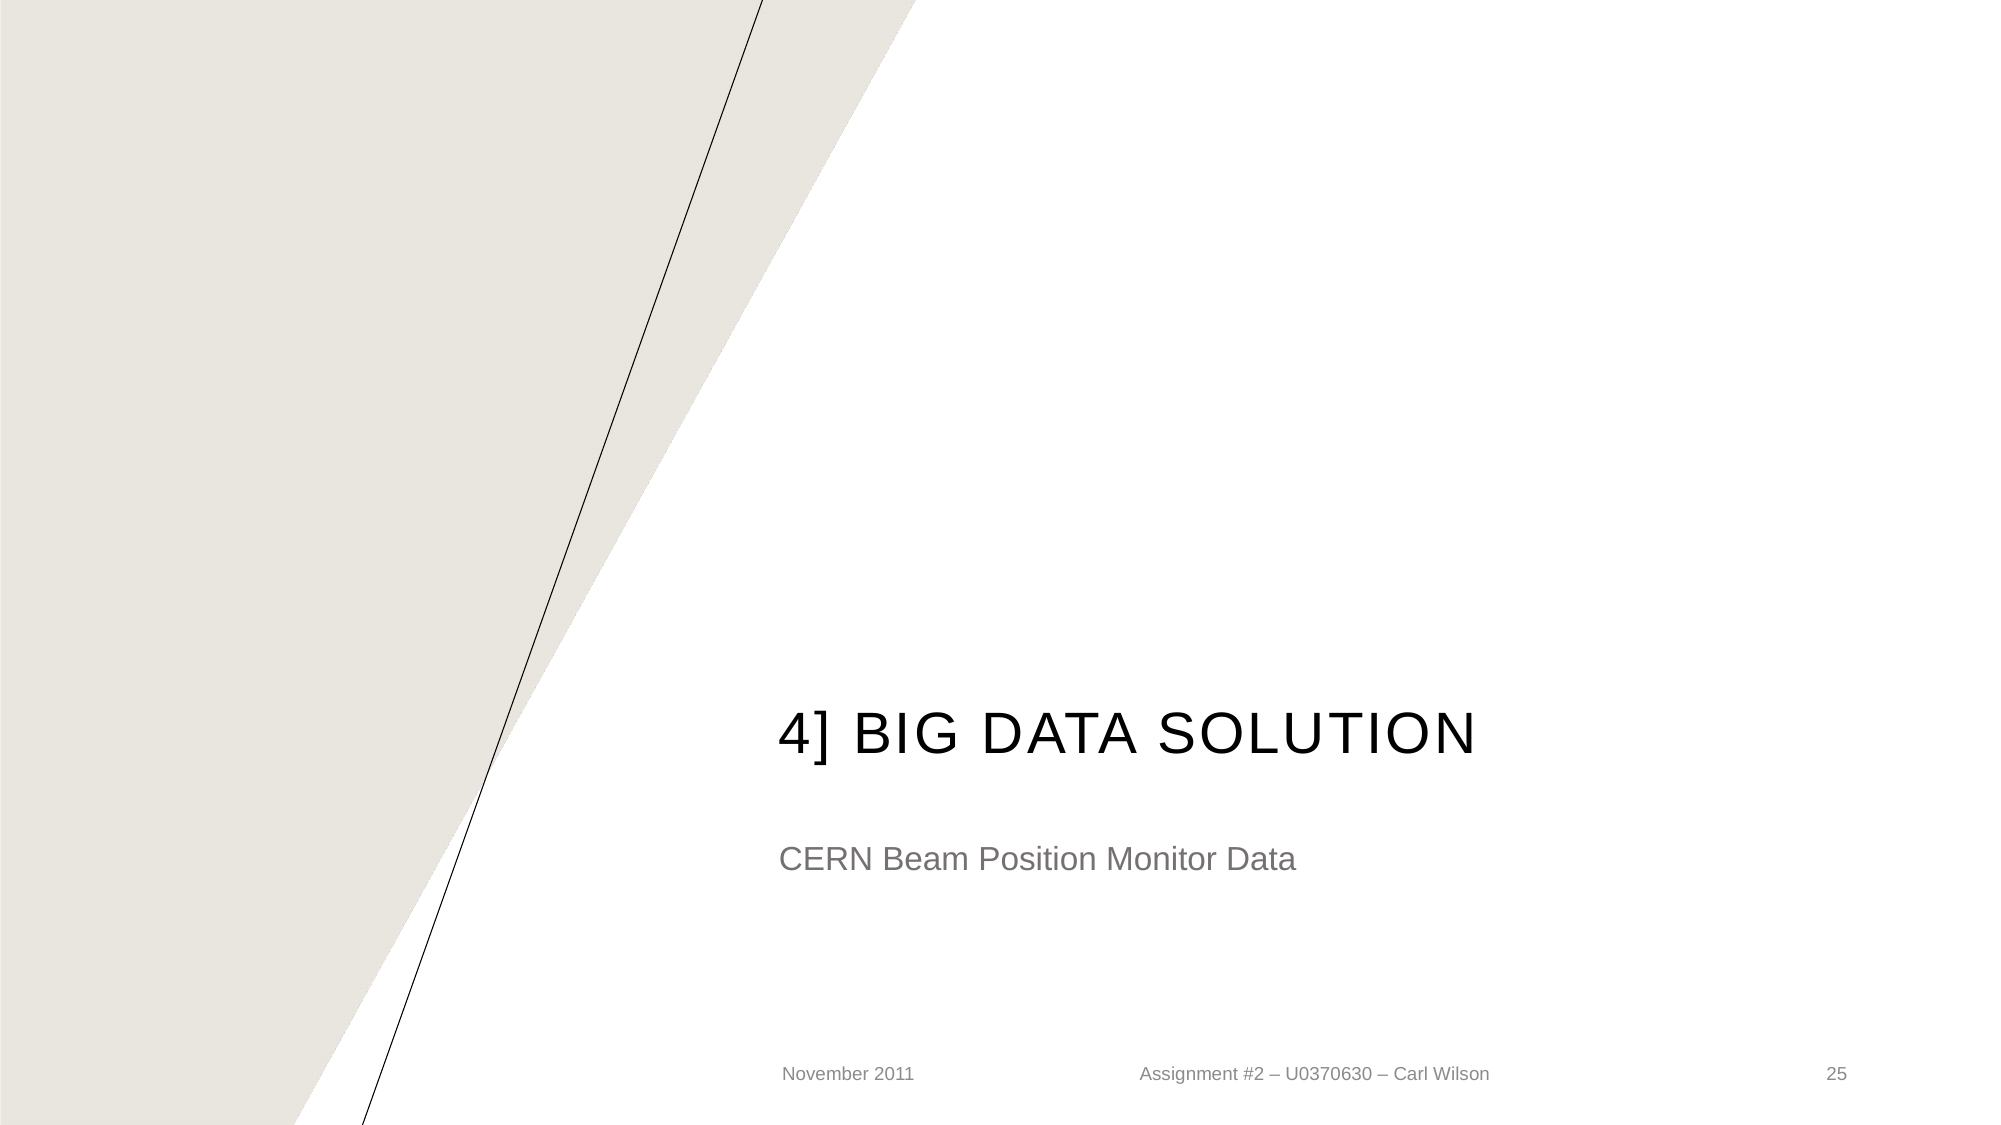

# 4] Big data solution
CERN Beam Position Monitor Data
November 2011
Assignment #2 – U0370630 – Carl Wilson
25